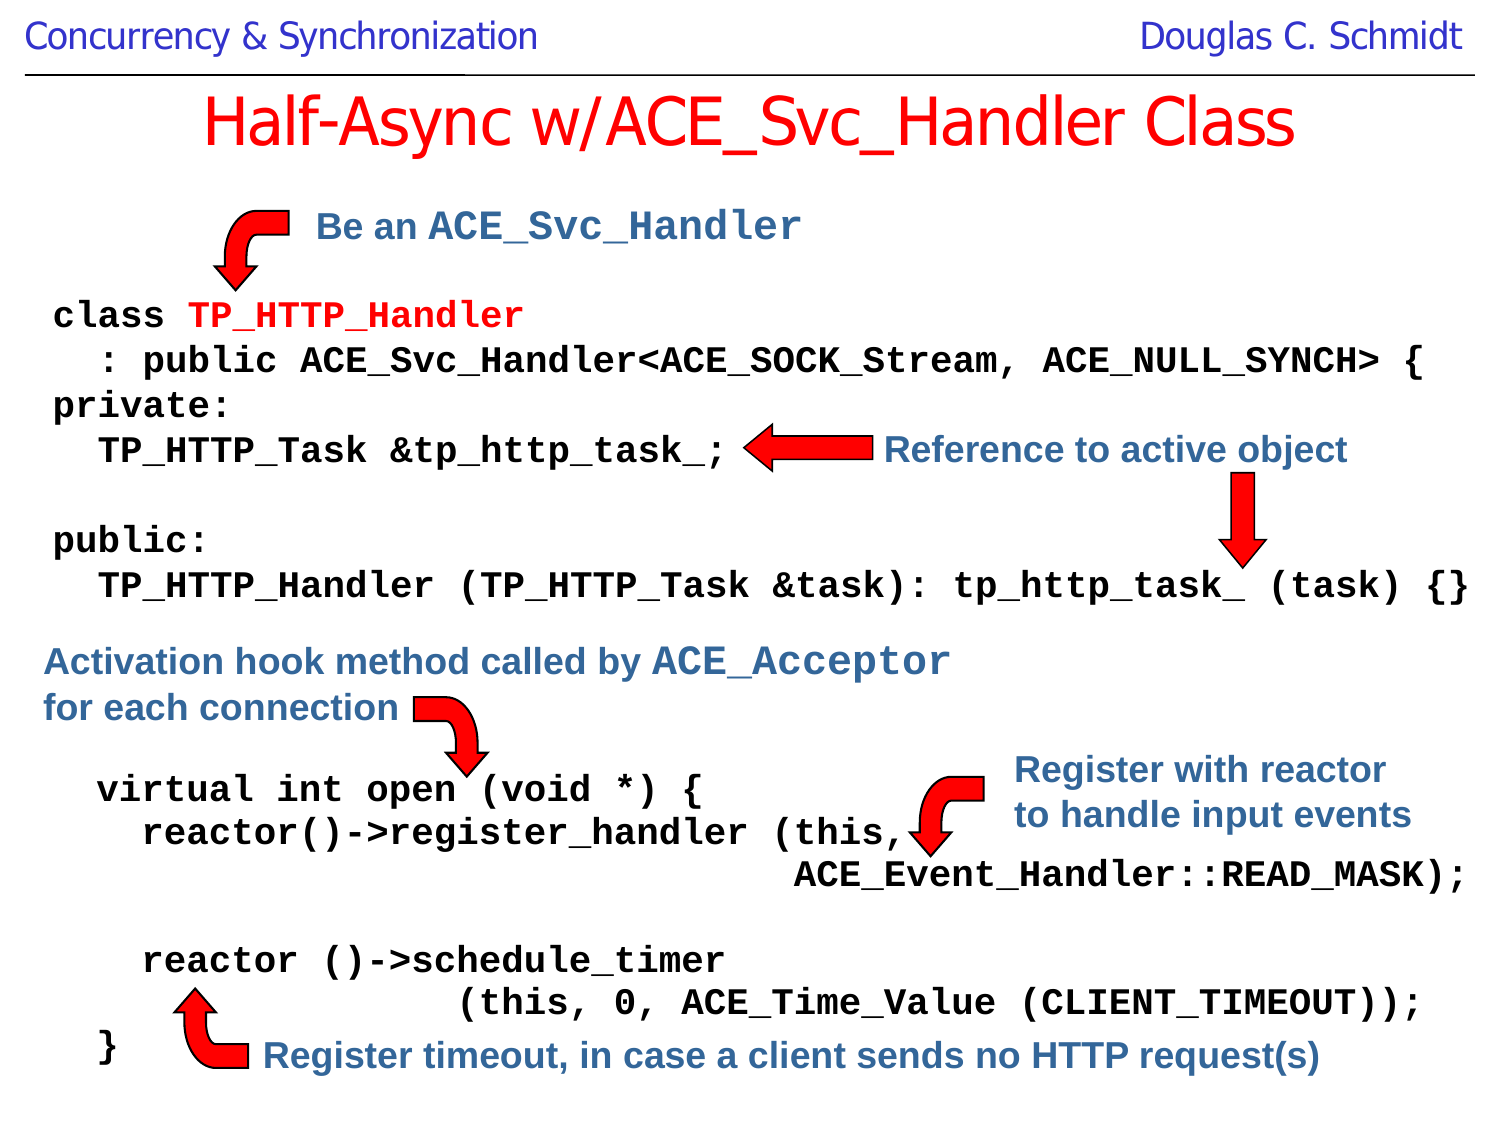

# Half-Async w/ACE_Svc_Handler Class
Be an ACE_Svc_Handler

class TP_HTTP_Handler
  : public ACE_Svc_Handler<ACE_SOCK_Stream, ACE_NULL_SYNCH> {
private:
  TP_HTTP_Task &tp_http_task_;

public:
  TP_HTTP_Handler (TP_HTTP_Task &task): tp_http_task_ (task) {}

Reference to active object

Activation hook method called by ACE_Acceptor for each connection

Register with reactor to handle input events
   virtual int open (void *) {
     reactor()->register_handler (this,
                                  ACE_Event_Handler::READ_MASK);

     reactor ()->schedule_timer
                   (this, 0, ACE_Time_Value (CLIENT_TIMEOUT));
   }

Register timeout, in case a client sends no HTTP request(s)